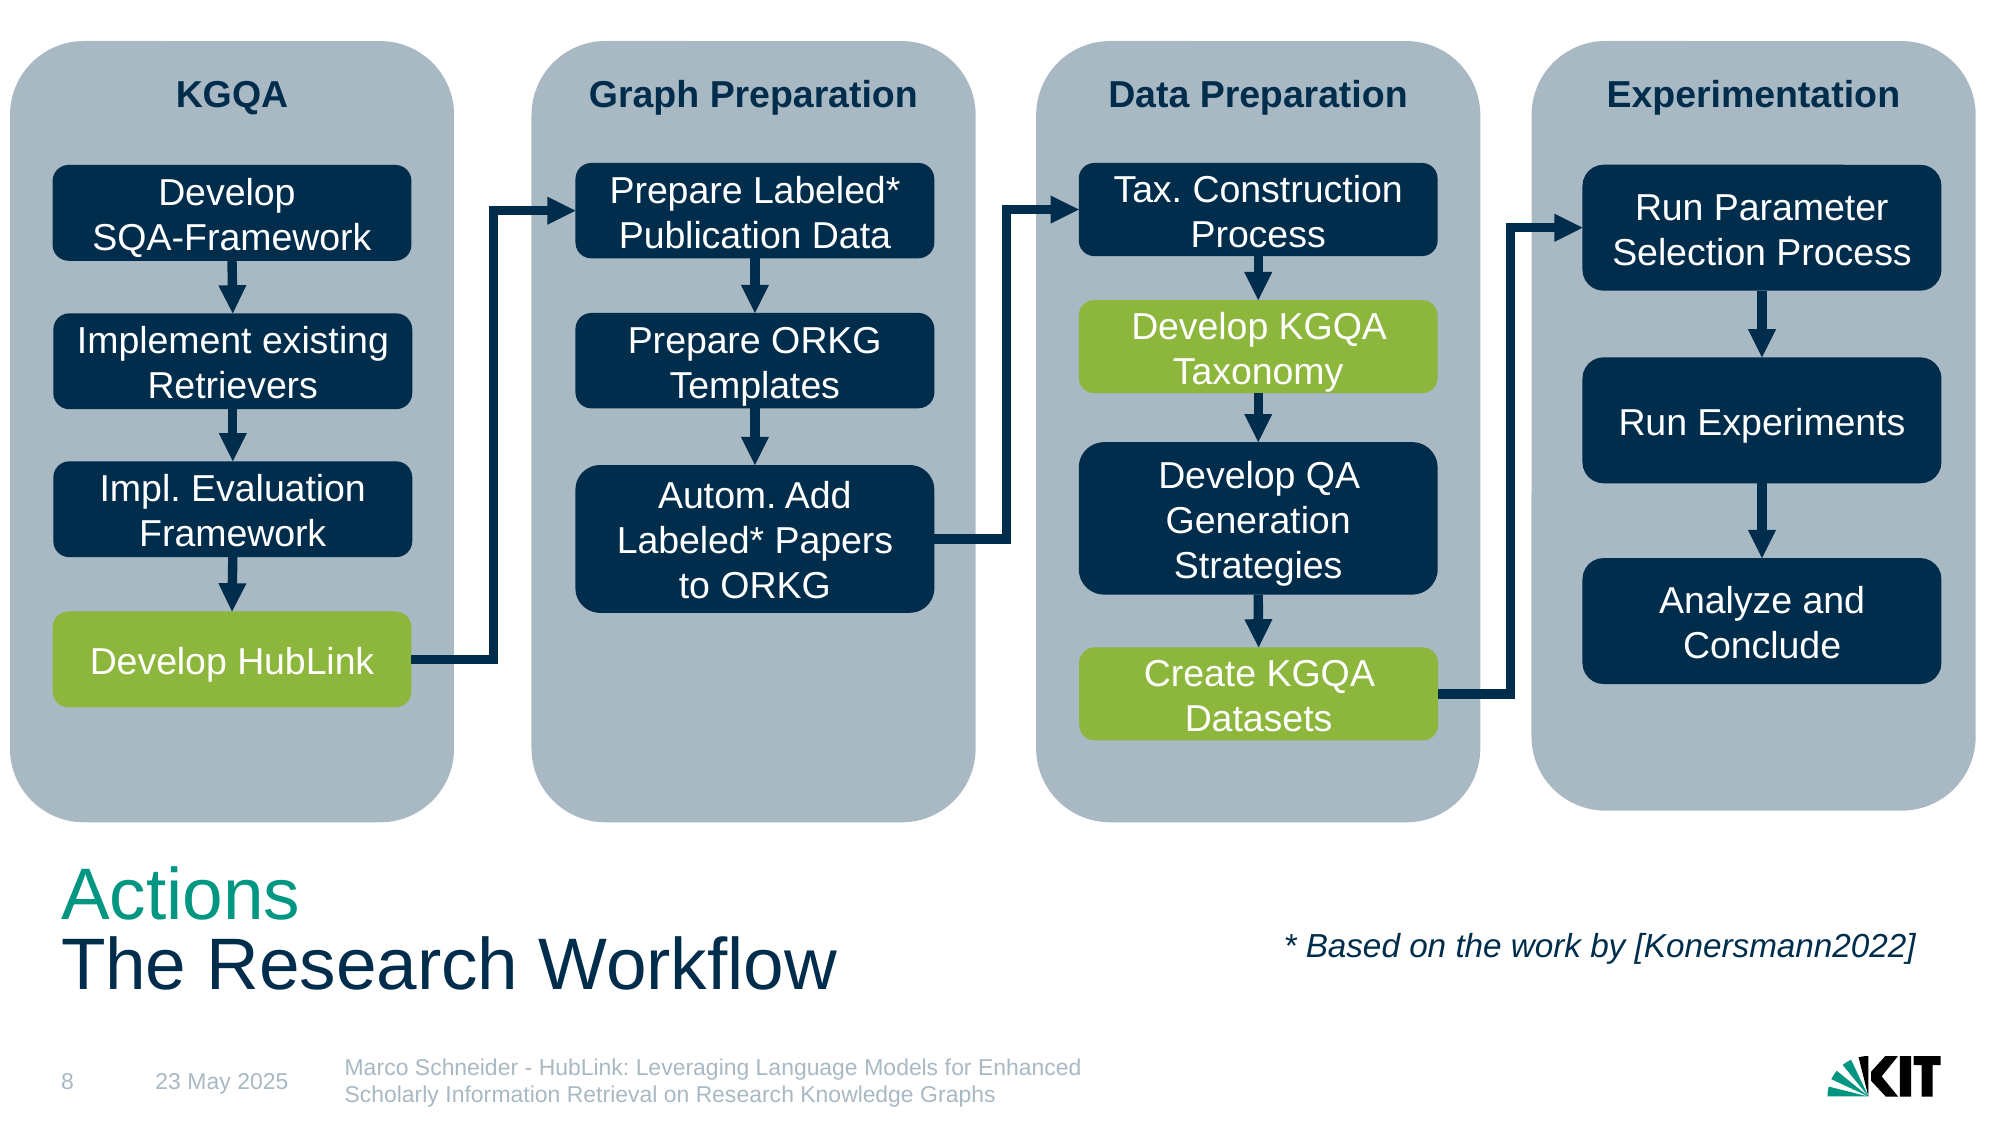

KGQA
Graph Preparation
Data Preparation
Experimentation
Prepare Labeled* Publication Data
Tax. Construction Process
Run Parameter Selection Process
Develop
SQA-Framework
Develop KGQA Taxonomy
Prepare ORKG Templates
Implement existing Retrievers
Run Experiments
Develop QA Generation Strategies
Impl. Evaluation Framework
Autom. Add Labeled* Papers to ORKG
Analyze and Conclude
Develop HubLink
Create KGQA Datasets
# Actions The Research Workflow
* Based on the work by [Konersmann2022]
8
23 May 2025
Marco Schneider - HubLink: Leveraging Language Models for Enhanced Scholarly Information Retrieval on Research Knowledge Graphs